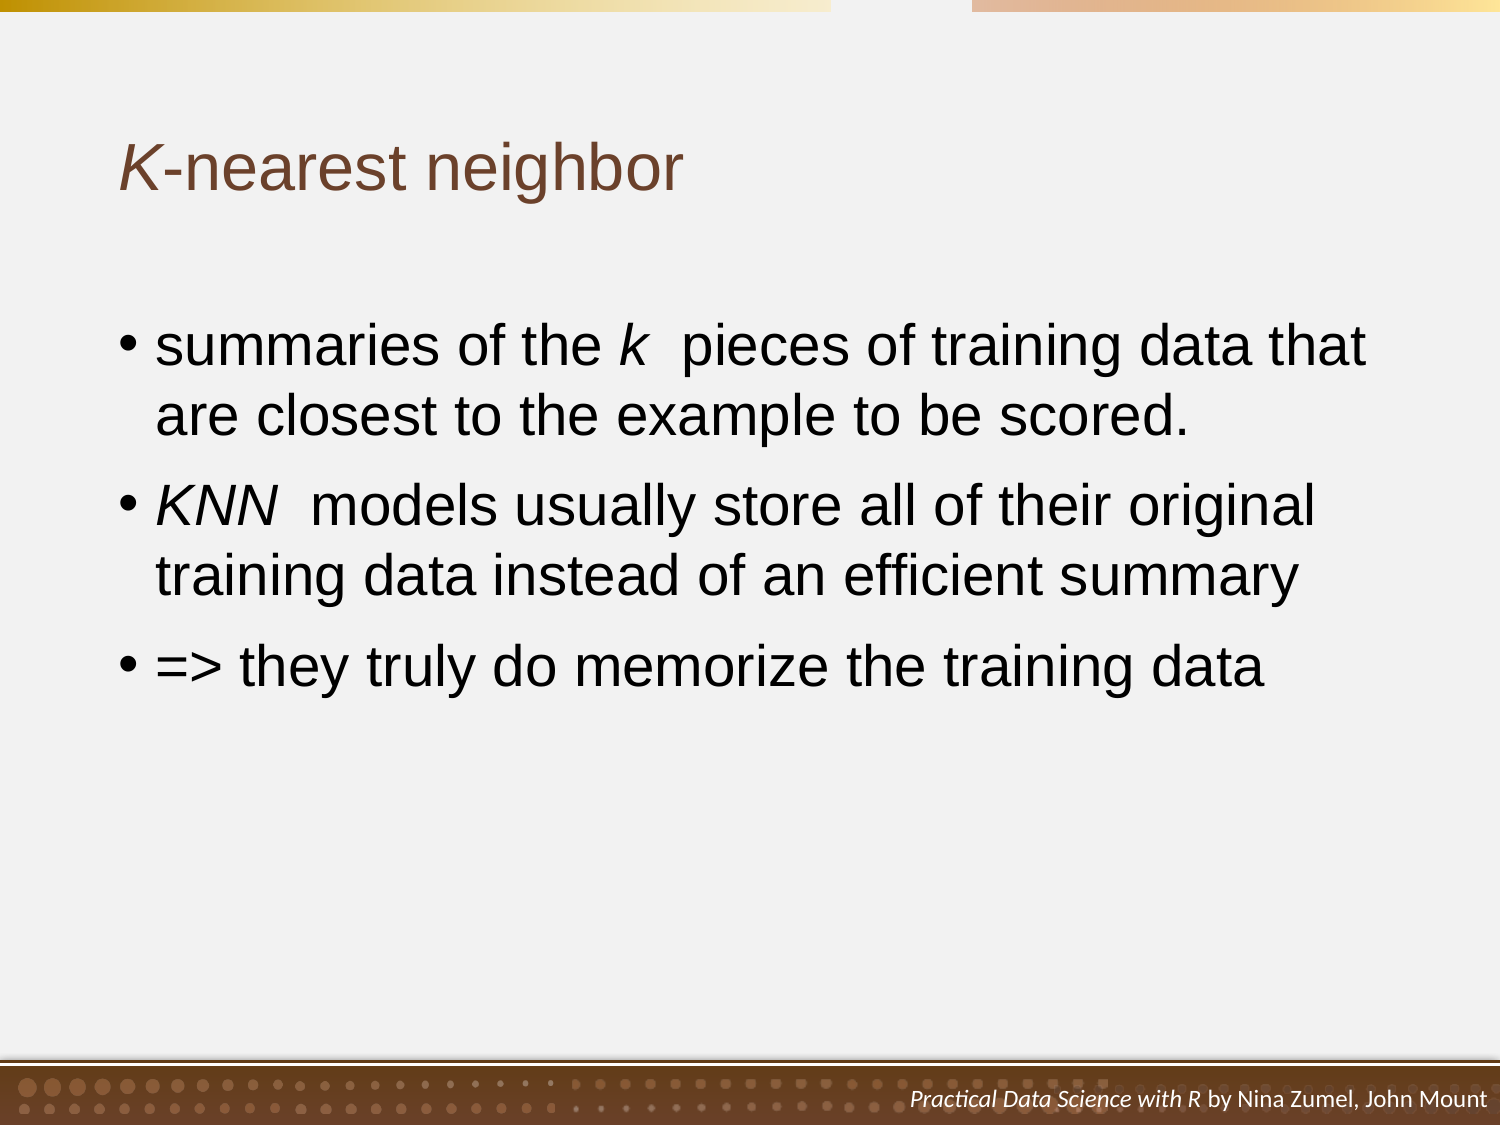

# K-nearest neighbor
summaries of the k  pieces of training data that are closest to the example to be scored.
KNN  models usually store all of their original training data instead of an efficient summary
=> they truly do memorize the training data
Practical Data Science with R by Nina Zumel, John Mount